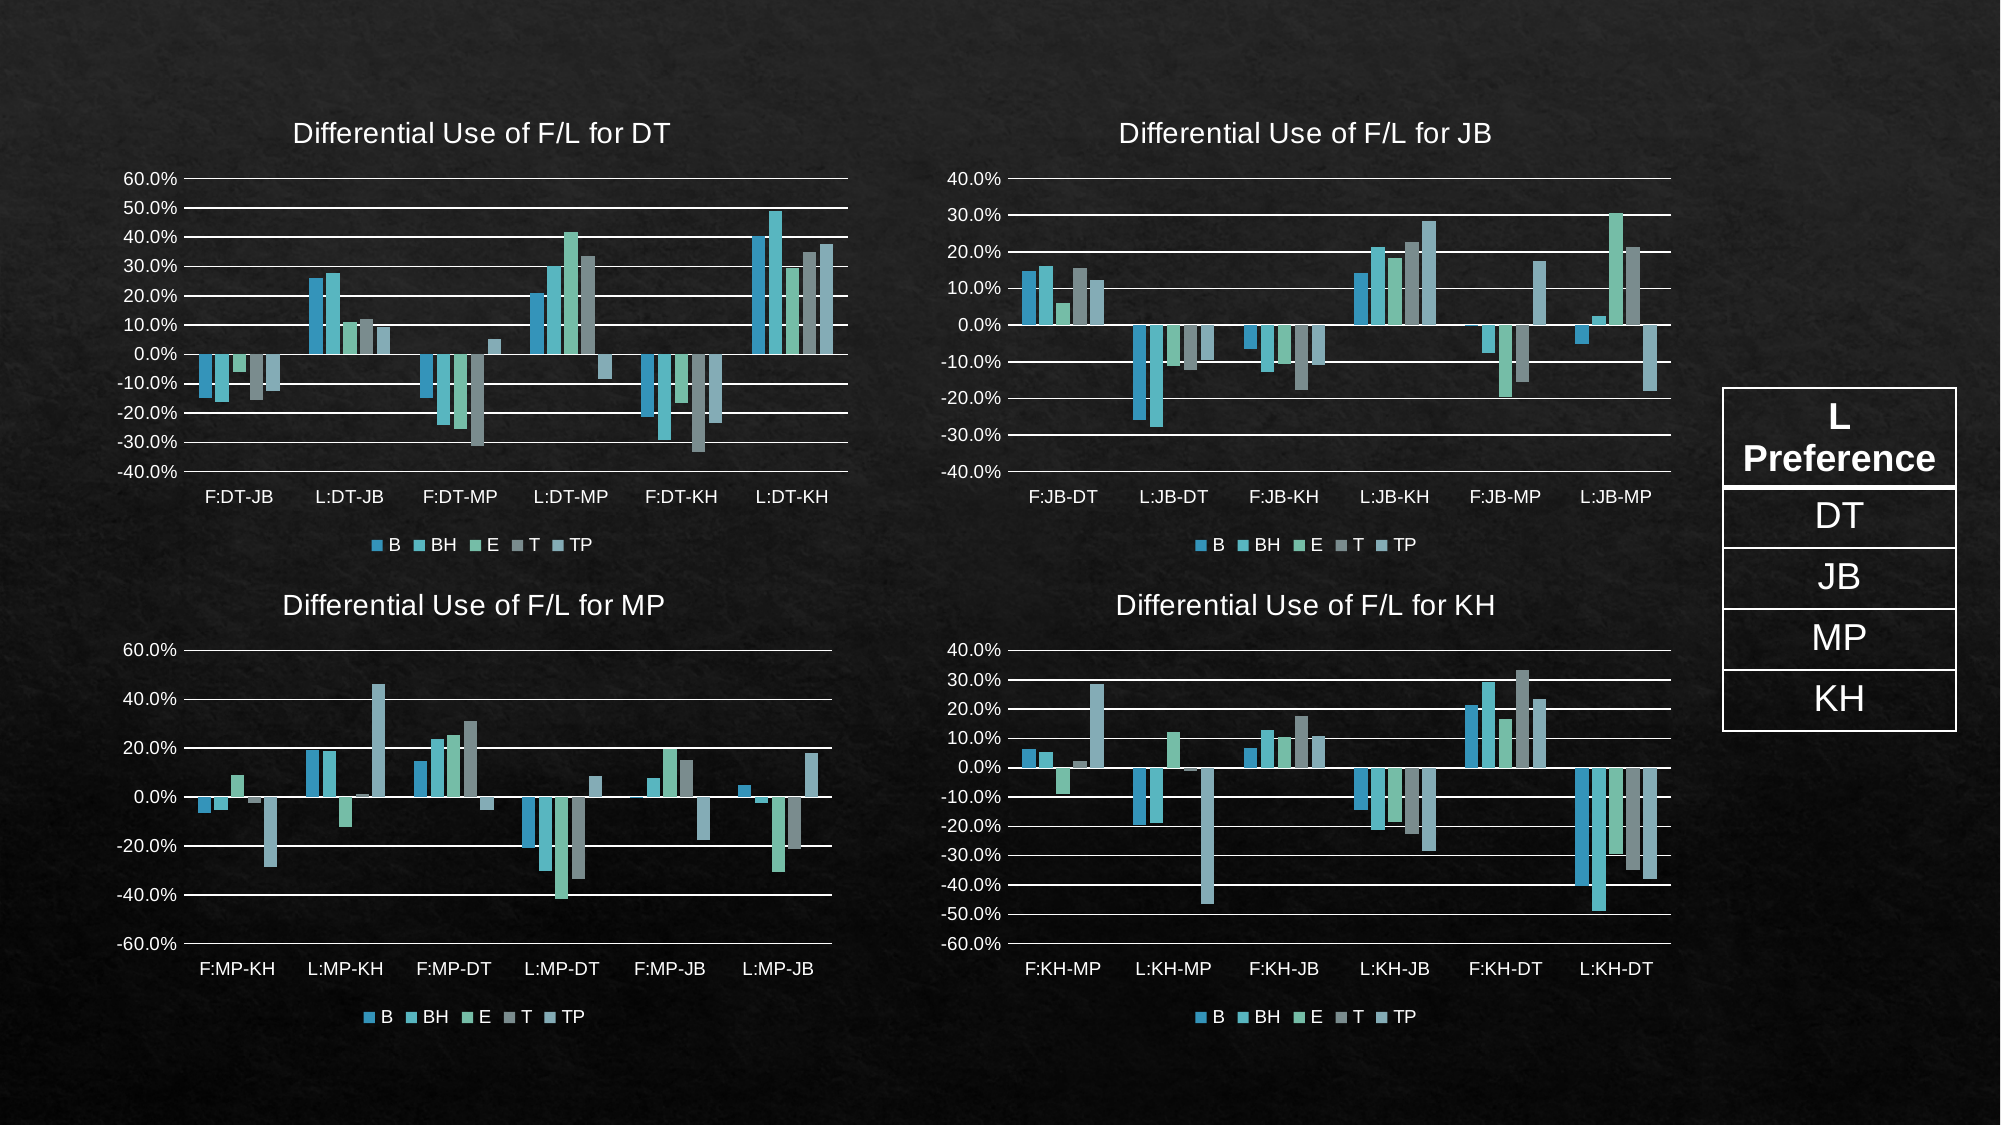

### Chart: Differential Use of F/L for DT

| Category | B | BH | E | T | TP |
|---|---|---|---|---|---|
| F:DT-JB | -0.1486020803293704 | -0.16264461351737441 | -0.06041636322762982 | -0.15695047441549945 | -0.12423111752394478 |
| L:DT-JB | 0.2597355605734961 | 0.2772368457246418 | 0.11100425211995757 | 0.122048734635128 | 0.09531888191242732 |
| F:DT-MP | -0.14981273408239698 | -0.2391502748711479 | -0.2557393343502402 | -0.3108722546231584 | 0.05201409320402456 |
| L:DT-MP | 0.20855181023720348 | 0.3031599203133172 | 0.4183134415965564 | 0.33619639787278477 | -0.08503141912752887 |
| F:DT-KH | -0.21439606741573036 | -0.29169892741980047 | -0.1668457403731151 | -0.33434643302691425 | -0.2330837647093673 |
| L:DT-KH | 0.4029962546816479 | 0.49005590720930403 | 0.2955554274514325 | 0.3482464761200461 | 0.37852228714462394 |

### Chart: Differential Use of F/L for JB

| Category | B | BH | E | T | TP |
|---|---|---|---|---|---|
| F:JB-DT | 0.1486020803293704 | 0.16264461351737441 | 0.06041636322762982 | 0.15695047441549945 | 0.12423111752394478 |
| L:JB-DT | -0.2597355605734961 | -0.2772368457246418 | -0.11100425211995757 | -0.122048734635128 | -0.09531888191242732 |
| F:JB-KH | -0.06579398708635997 | -0.12905431390242608 | -0.10642937714548525 | -0.17739595861141477 | -0.10885264718542254 |
| L:JB-KH | 0.1432606941081518 | 0.21281906148466223 | 0.18455117533147491 | 0.2261977414849181 | 0.2832034052321966 |
| F:JB-MP | -0.0012106537530266193 | -0.07650566135377349 | -0.19532297112261038 | -0.1539217802076589 | 0.17624521072796934 |
| L:JB-MP | -0.05118375033629263 | 0.025923074588675377 | 0.30730918947659885 | 0.21414766323765677 | -0.1803503010399562 |
| L Preference |
| --- |
| DT |
| JB |
| MP |
| KH |

### Chart: Differential Use of F/L for MP

| Category | B | BH | E | T | TP |
|---|---|---|---|---|---|
| F:MP-KH | -0.06458333333333335 | -0.0525486525486526 | 0.08889359397712512 | -0.023474178403755874 | -0.28509785791339187 |
| L:MP-KH | 0.19444444444444442 | 0.18689598689598685 | -0.12275801414512394 | 0.012050078247261342 | 0.4635537062721528 |
| F:MP-DT | 0.14981273408239698 | 0.2391502748711479 | 0.2557393343502402 | 0.3108722546231584 | -0.05201409320402456 |
| L:MP-DT | -0.20855181023720348 | -0.3031599203133172 | -0.4183134415965564 | -0.33619639787278477 | 0.08503141912752887 |
| F:MP-JB | 0.0012106537530266193 | 0.07650566135377349 | 0.19532297112261038 | 0.1539217802076589 | -0.17624521072796934 |
| L:MP-JB | 0.05118375033629263 | -0.025923074588675377 | -0.30730918947659885 | -0.21414766323765677 | 0.1803503010399562 |

### Chart: Differential Use of F/L for KH

| Category | B | BH | E | T | TP |
|---|---|---|---|---|---|
| F:KH-MP | 0.06458333333333335 | 0.0525486525486526 | -0.08889359397712512 | 0.023474178403755874 | 0.28509785791339187 |
| L:KH-MP | -0.19444444444444442 | -0.18689598689598685 | 0.12275801414512394 | -0.012050078247261342 | -0.4635537062721528 |
| F:KH-JB | 0.06579398708635997 | 0.12905431390242608 | 0.10642937714548525 | 0.17739595861141477 | 0.10885264718542254 |
| L:KH-JB | -0.1432606941081518 | -0.21281906148466223 | -0.18455117533147491 | -0.2261977414849181 | -0.2832034052321966 |
| F:KH-DT | 0.21439606741573036 | 0.29169892741980047 | 0.1668457403731151 | 0.33434643302691425 | 0.2330837647093673 |
| L:KH-DT | -0.4029962546816479 | -0.49005590720930403 | -0.2955554274514325 | -0.3482464761200461 | -0.37852228714462394 |